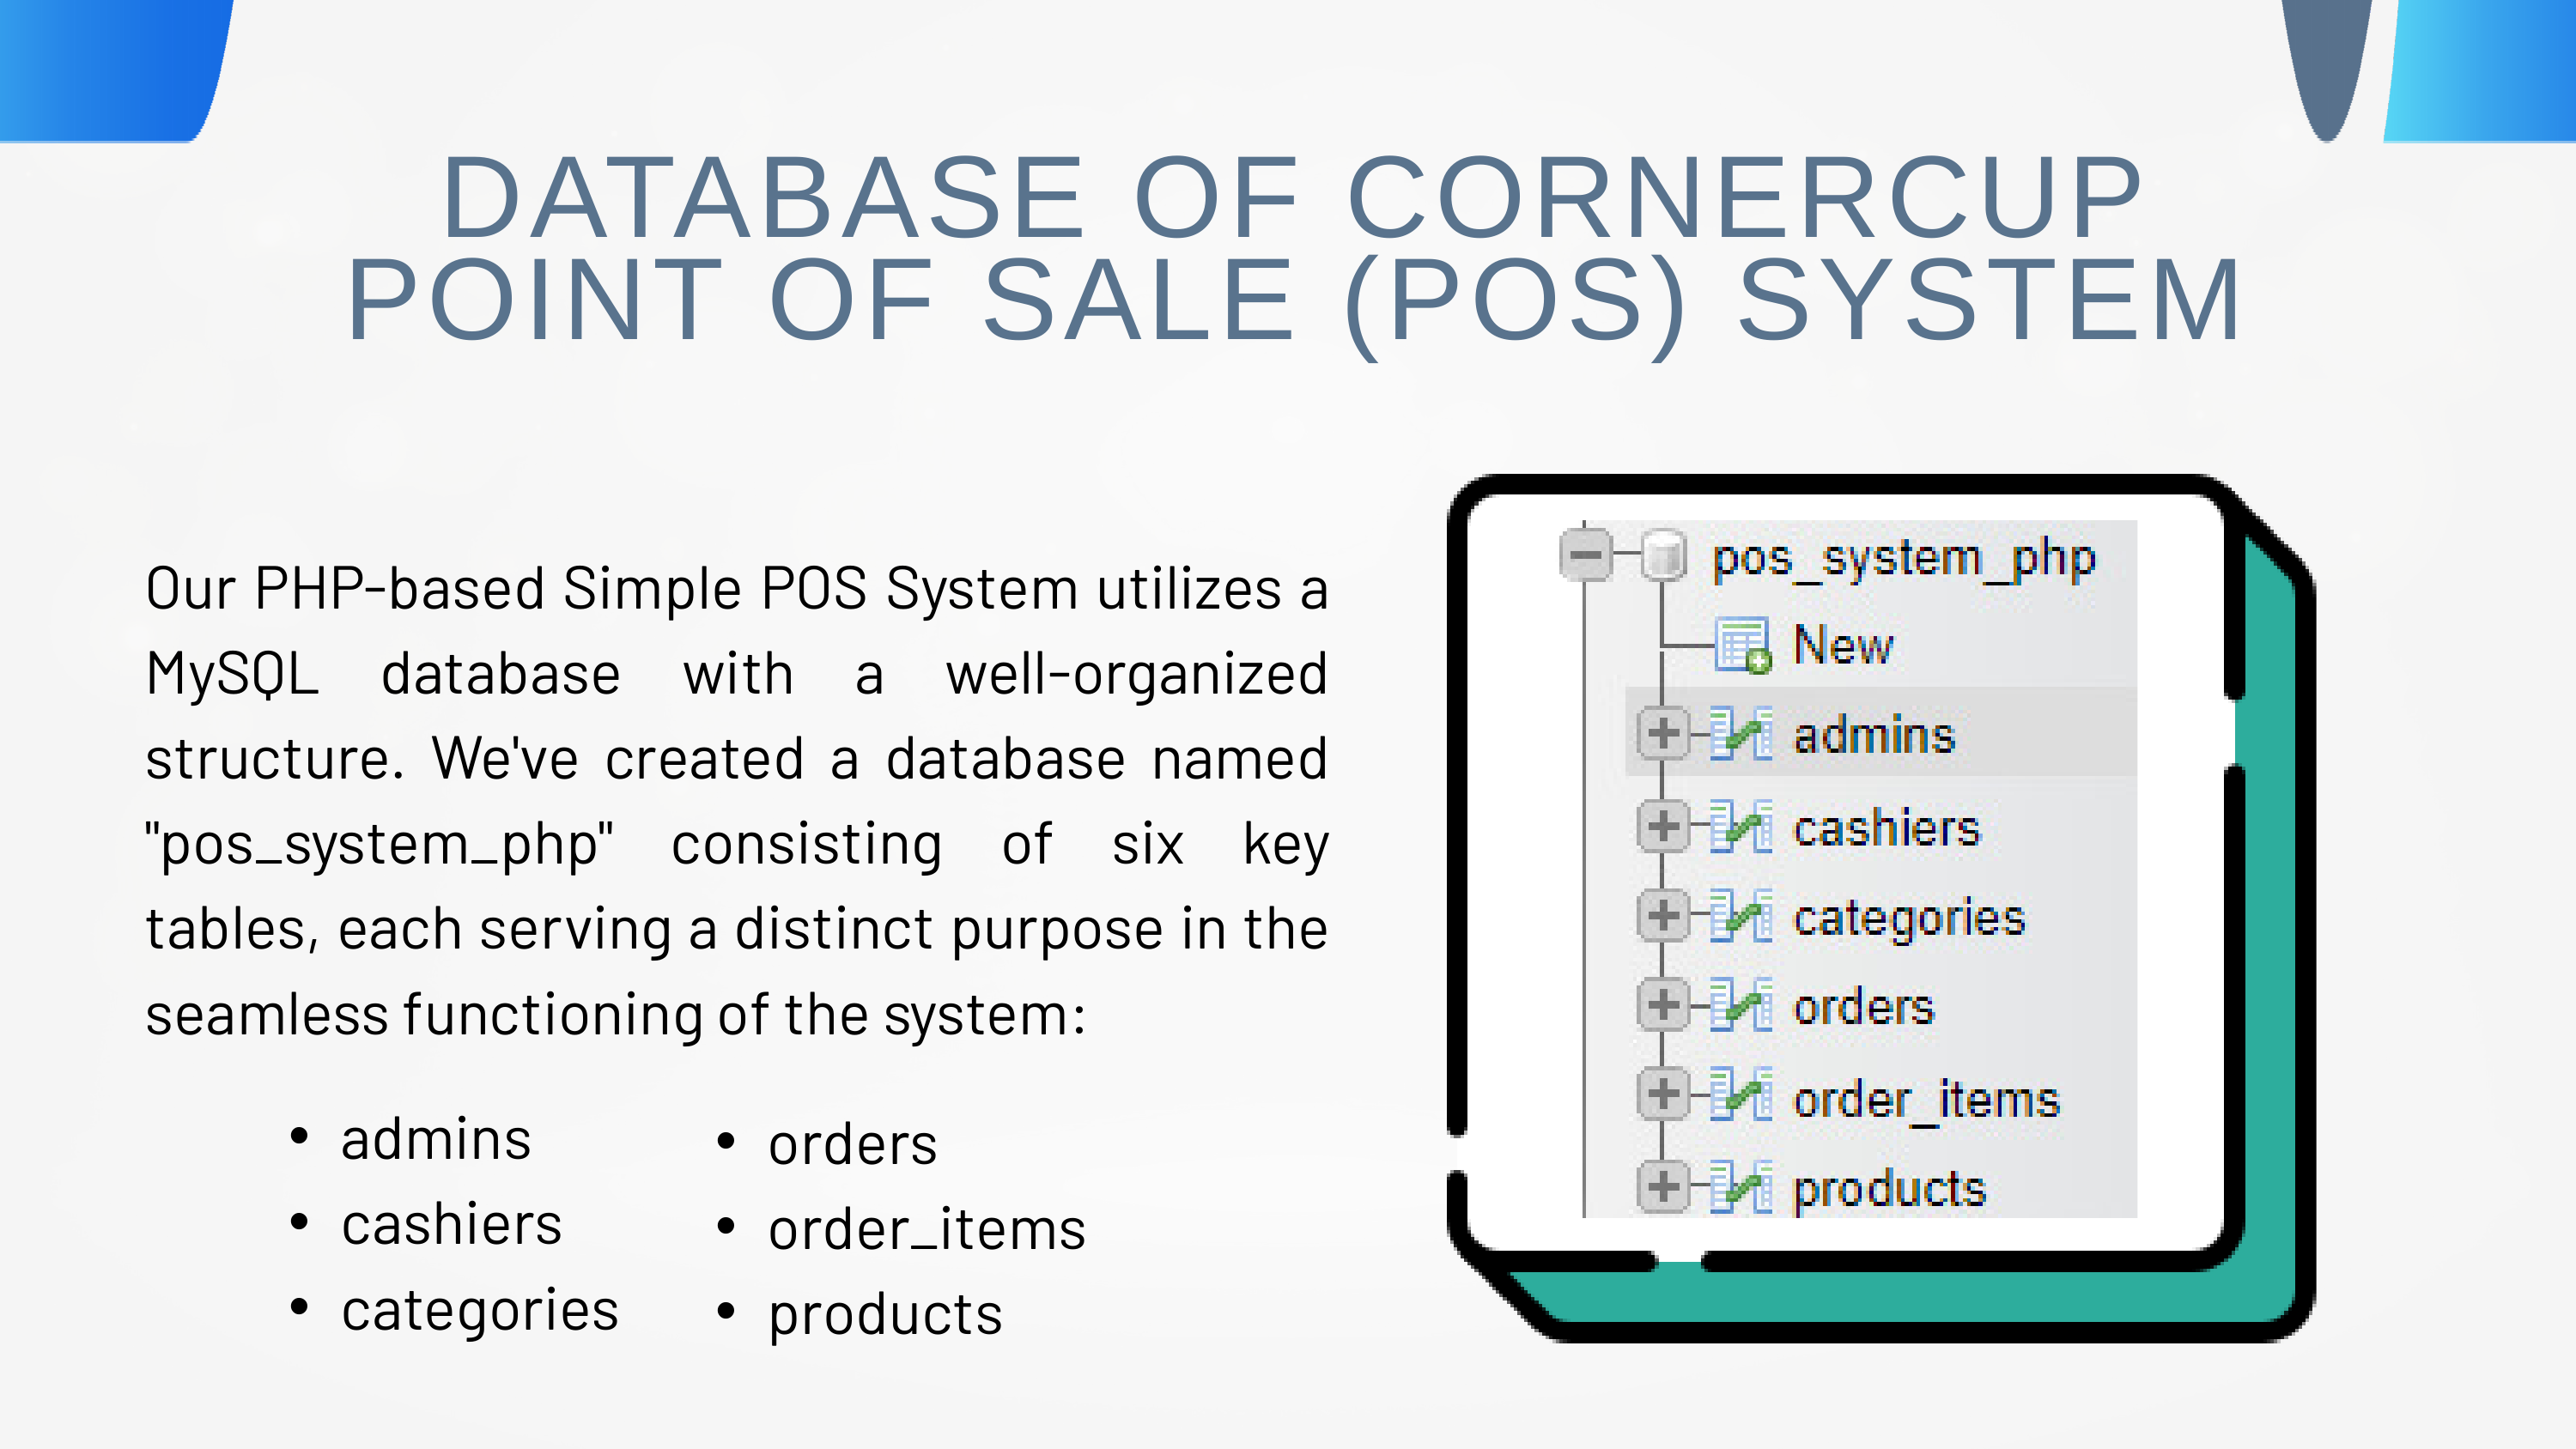

DATABASE OF CORNERCUP POINT OF SALE (POS) SYSTEM

Our PHP-based Simple POS System utilizes a MySQL database with a well-organized structure. We've created a database named "pos_system_php" consisting of six key tables, each serving a distinct purpose in the seamless functioning of the system:
admins
cashiers
categories
orders
order_items
products